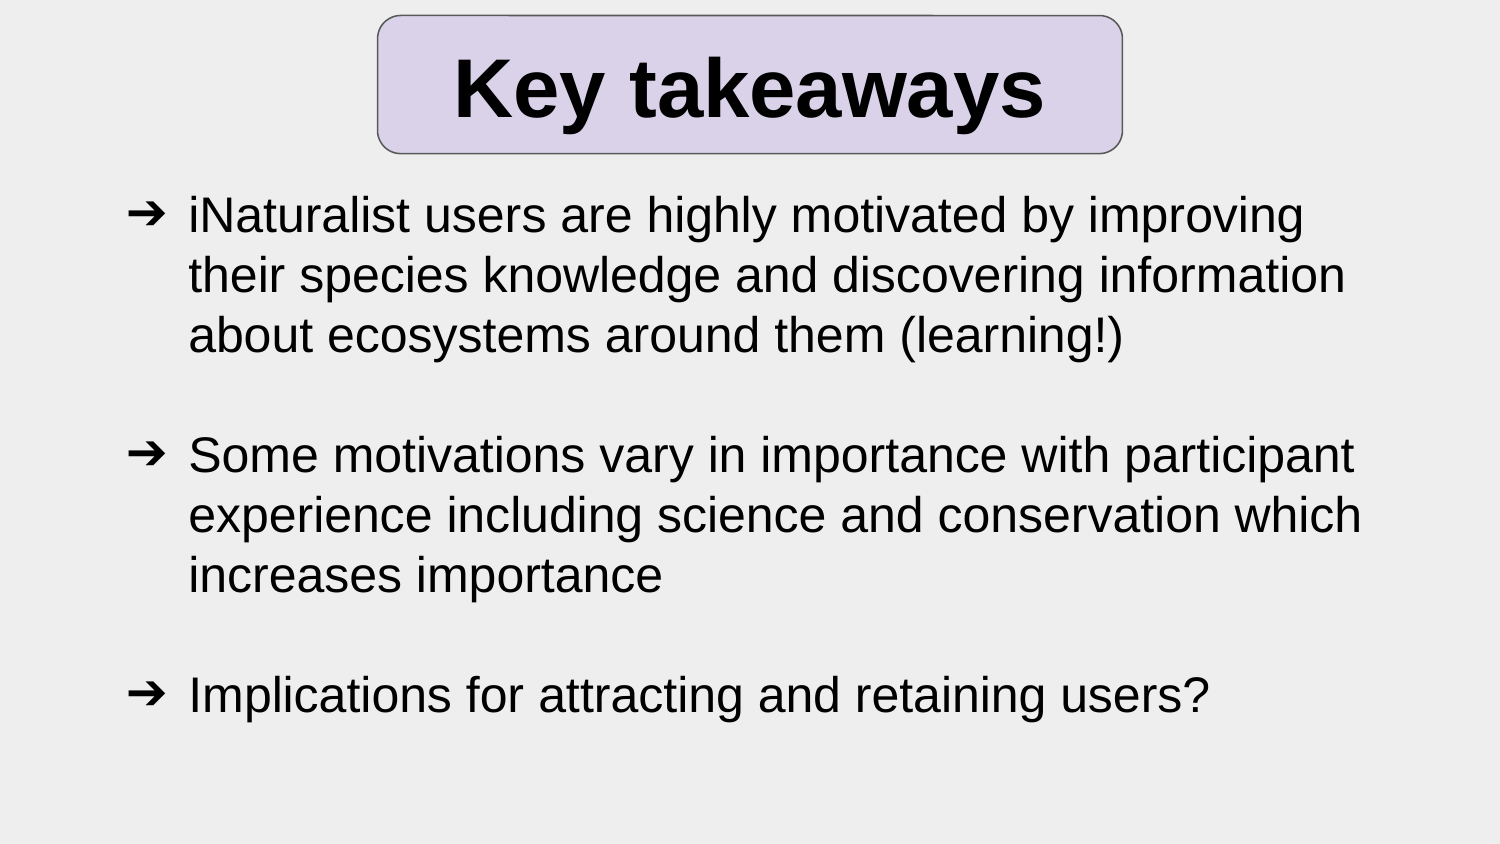

# Key takeaways
iNaturalist users are highly motivated by improving their species knowledge and discovering information about ecosystems around them (learning!)

Some motivations vary in importance with participant experience including science and conservation which increases importance

Implications for attracting and retaining users?